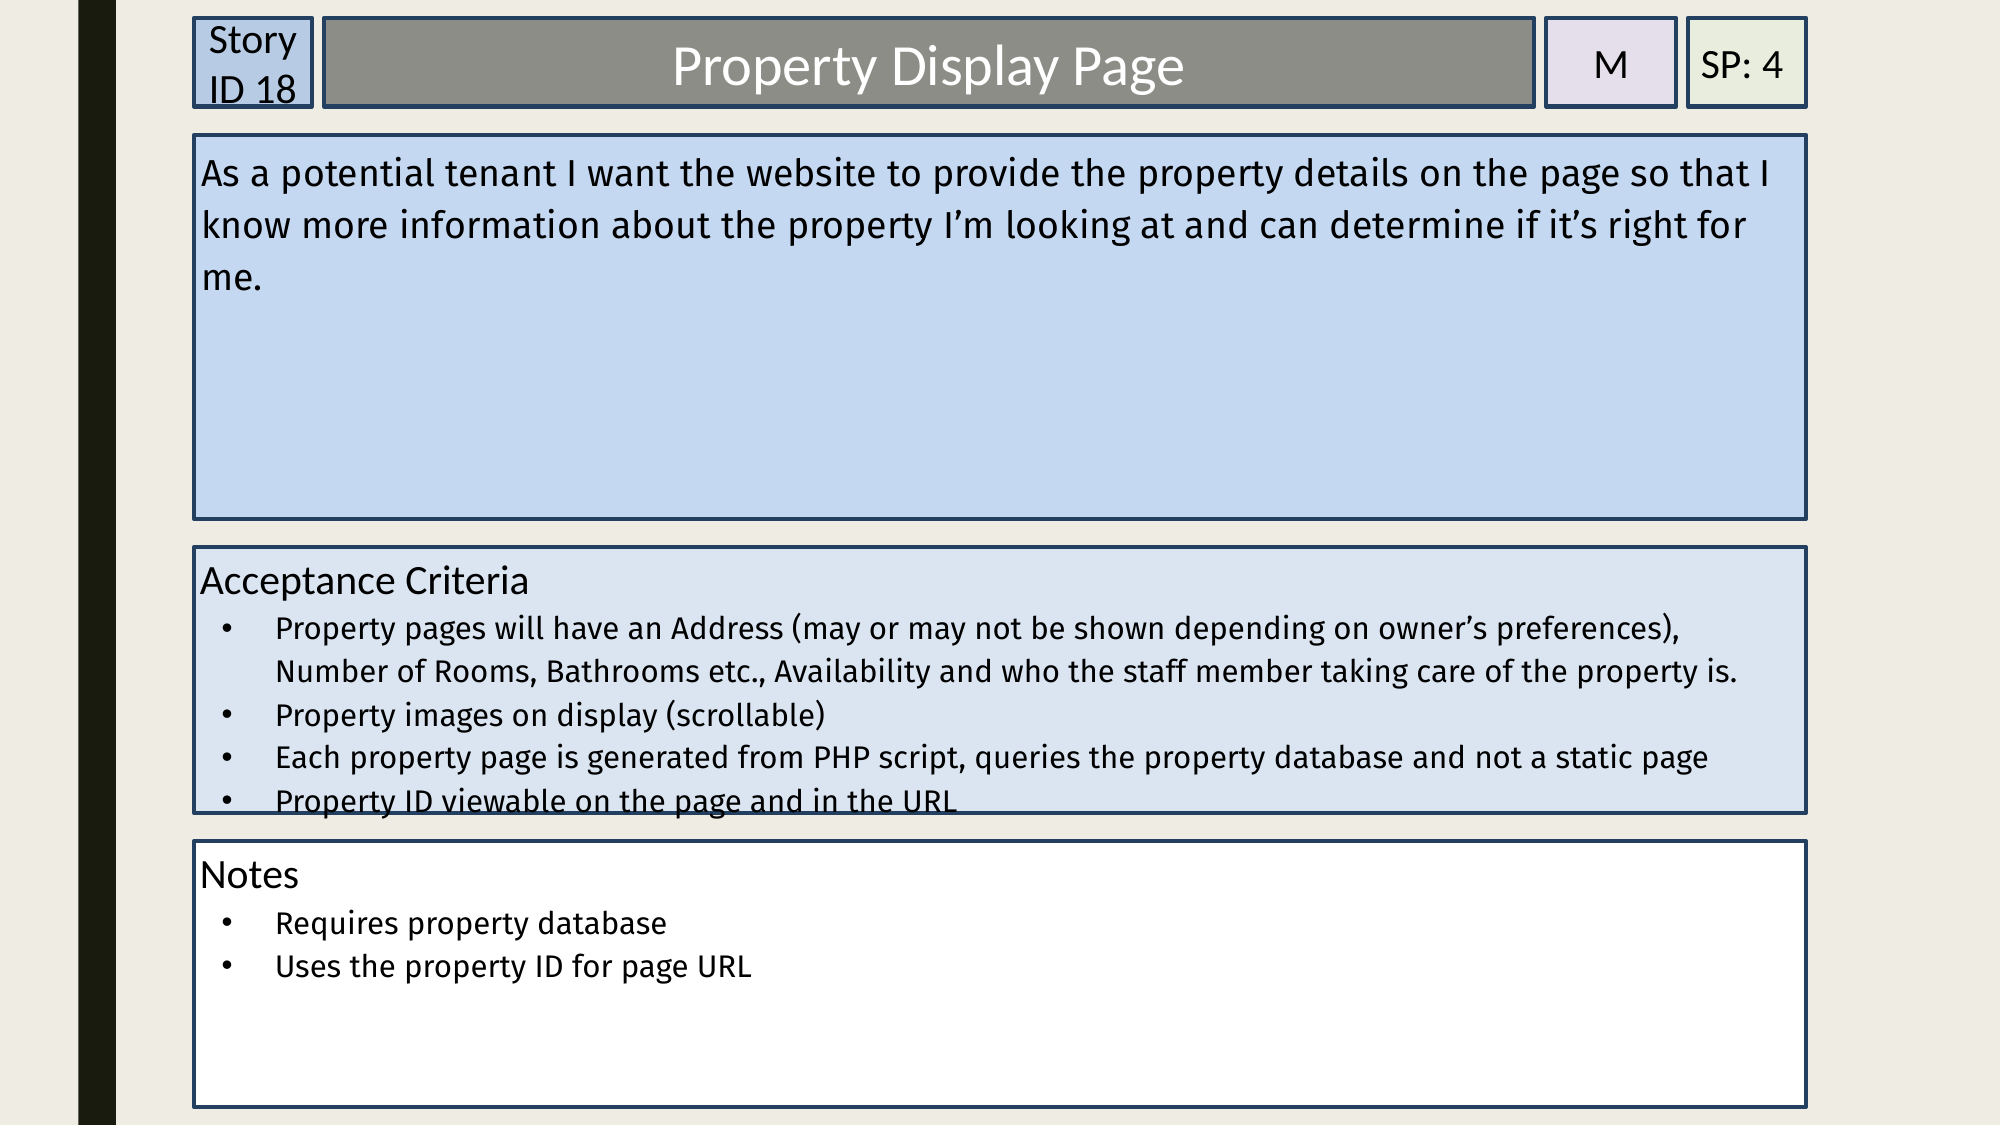

Story ID 18

M

Property Display Page

SP: 4

As a potential tenant I want the website to provide the property details on the page so that I know more information about the property I’m looking at and can determine if it’s right for me.

Acceptance Criteria
Property pages will have an Address (may or may not be shown depending on owner’s preferences), Number of Rooms, Bathrooms etc., Availability and who the staff member taking care of the property is.
Property images on display (scrollable)
Each property page is generated from PHP script, queries the property database and not a static page
Property ID viewable on the page and in the URL

Notes
Requires property database
Uses the property ID for page URL